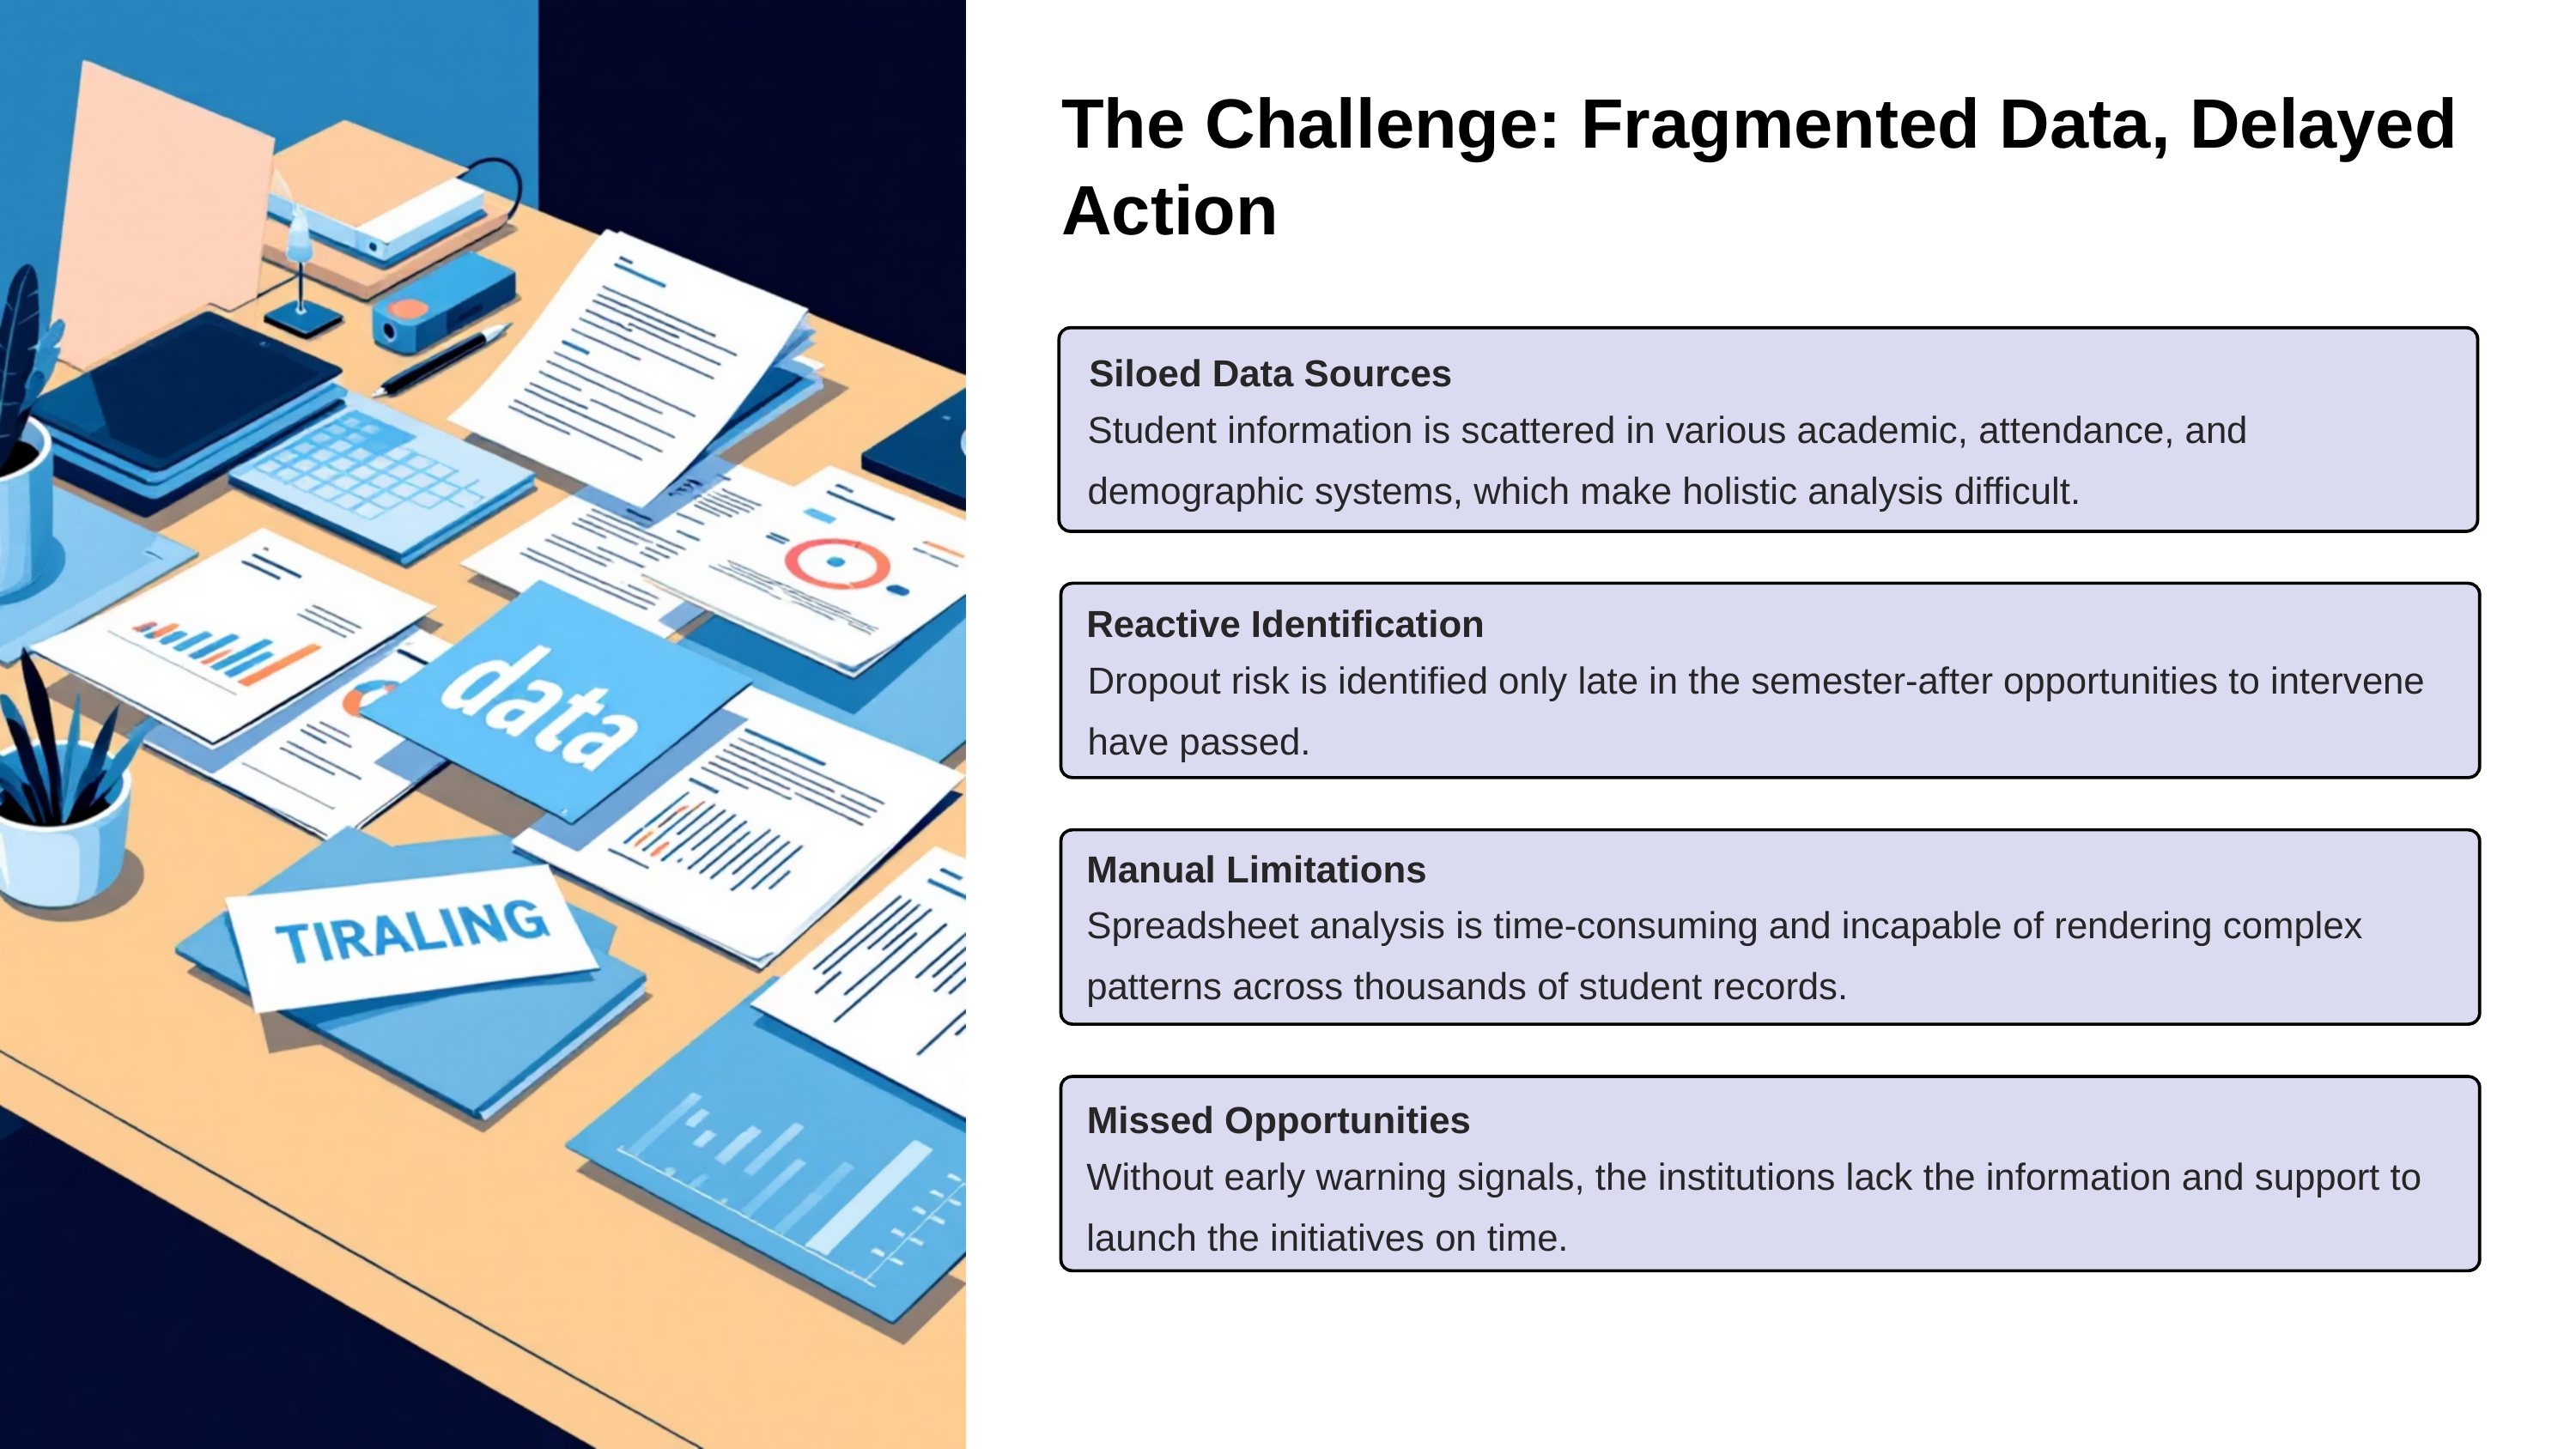

The Challenge: Fragmented Data, Delayed Action

Siloed Data Sources
Student information is scattered in various academic, attendance, and demographic systems, which make holistic analysis difficult.

Reactive Identification
Dropout risk is identified only late in the semester-after opportunities to intervene have passed.

Manual Limitations
Spreadsheet analysis is time-consuming and incapable of rendering complex patterns across thousands of student records.

Missed Opportunities
Without early warning signals, the institutions lack the information and support to launch the initiatives on time.